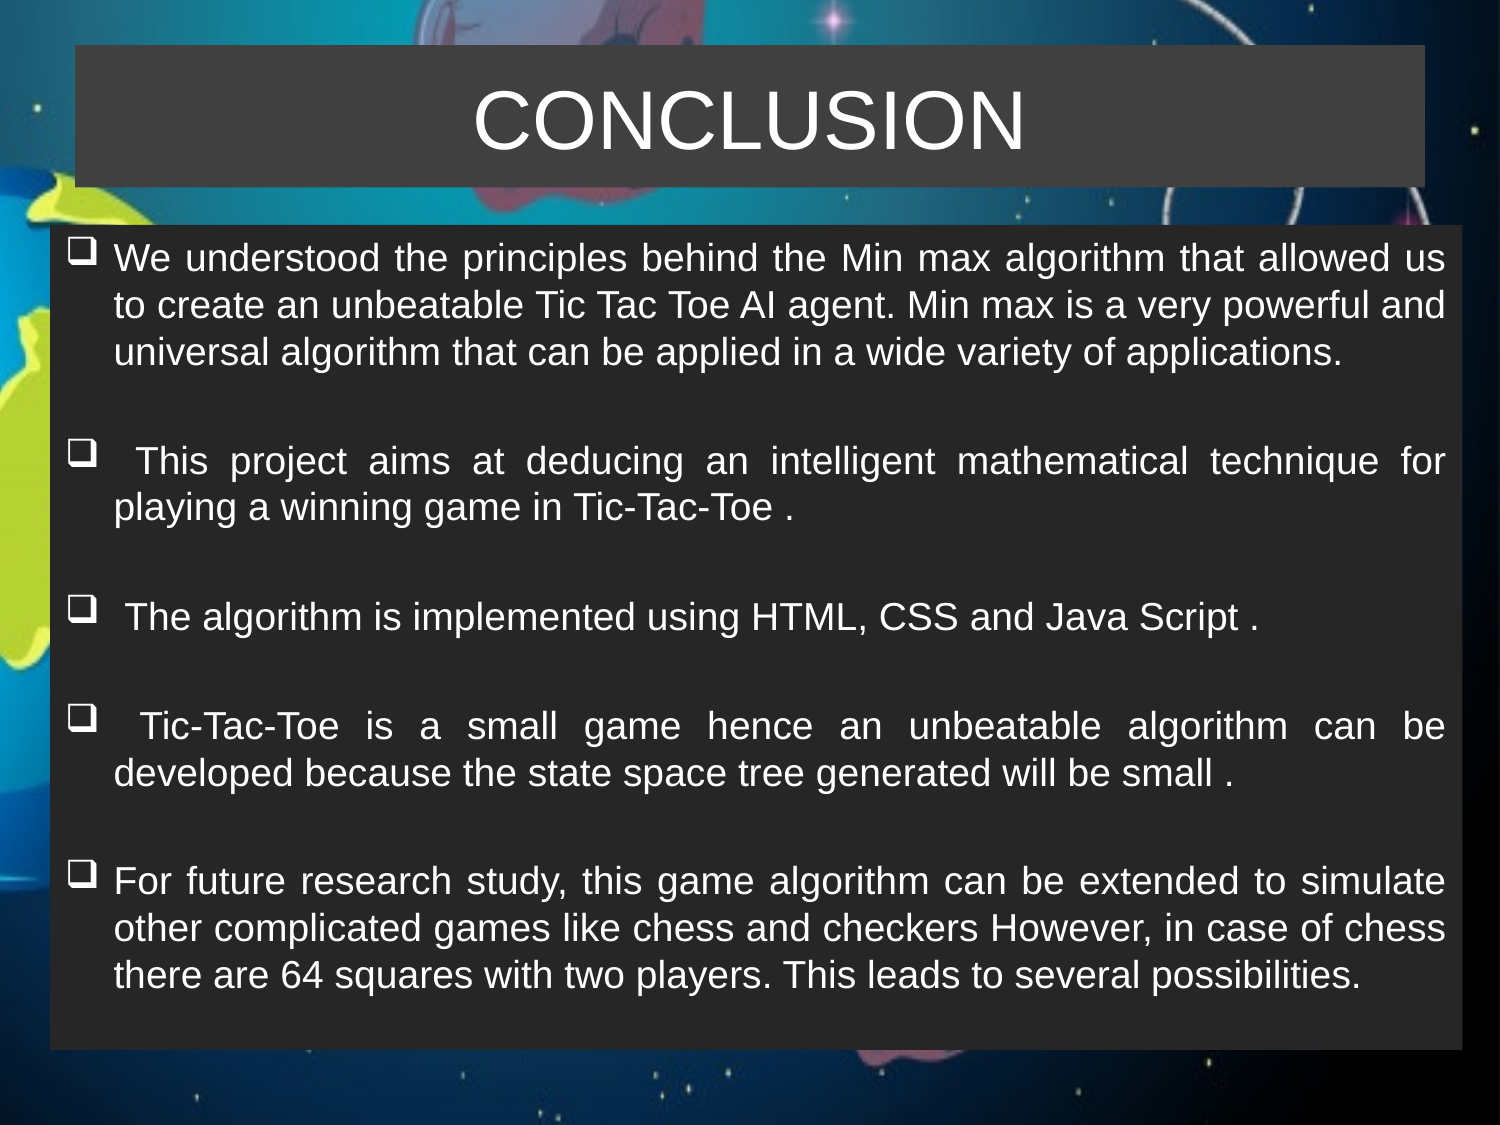

# CONCLUSION
We understood the principles behind the Min max algorithm that allowed us to create an unbeatable Tic Tac Toe AI agent. Min max is a very powerful and universal algorithm that can be applied in a wide variety of applications.

 This project aims at deducing an intelligent mathematical technique for playing a winning game in Tic-Tac-Toe .

 The algorithm is implemented using HTML, CSS and Java Script .

 Tic-Tac-Toe is a small game hence an unbeatable algorithm can be developed because the state space tree generated will be small .

For future research study, this game algorithm can be extended to simulate other complicated games like chess and checkers However, in case of chess there are 64 squares with two players. This leads to several possibilities.